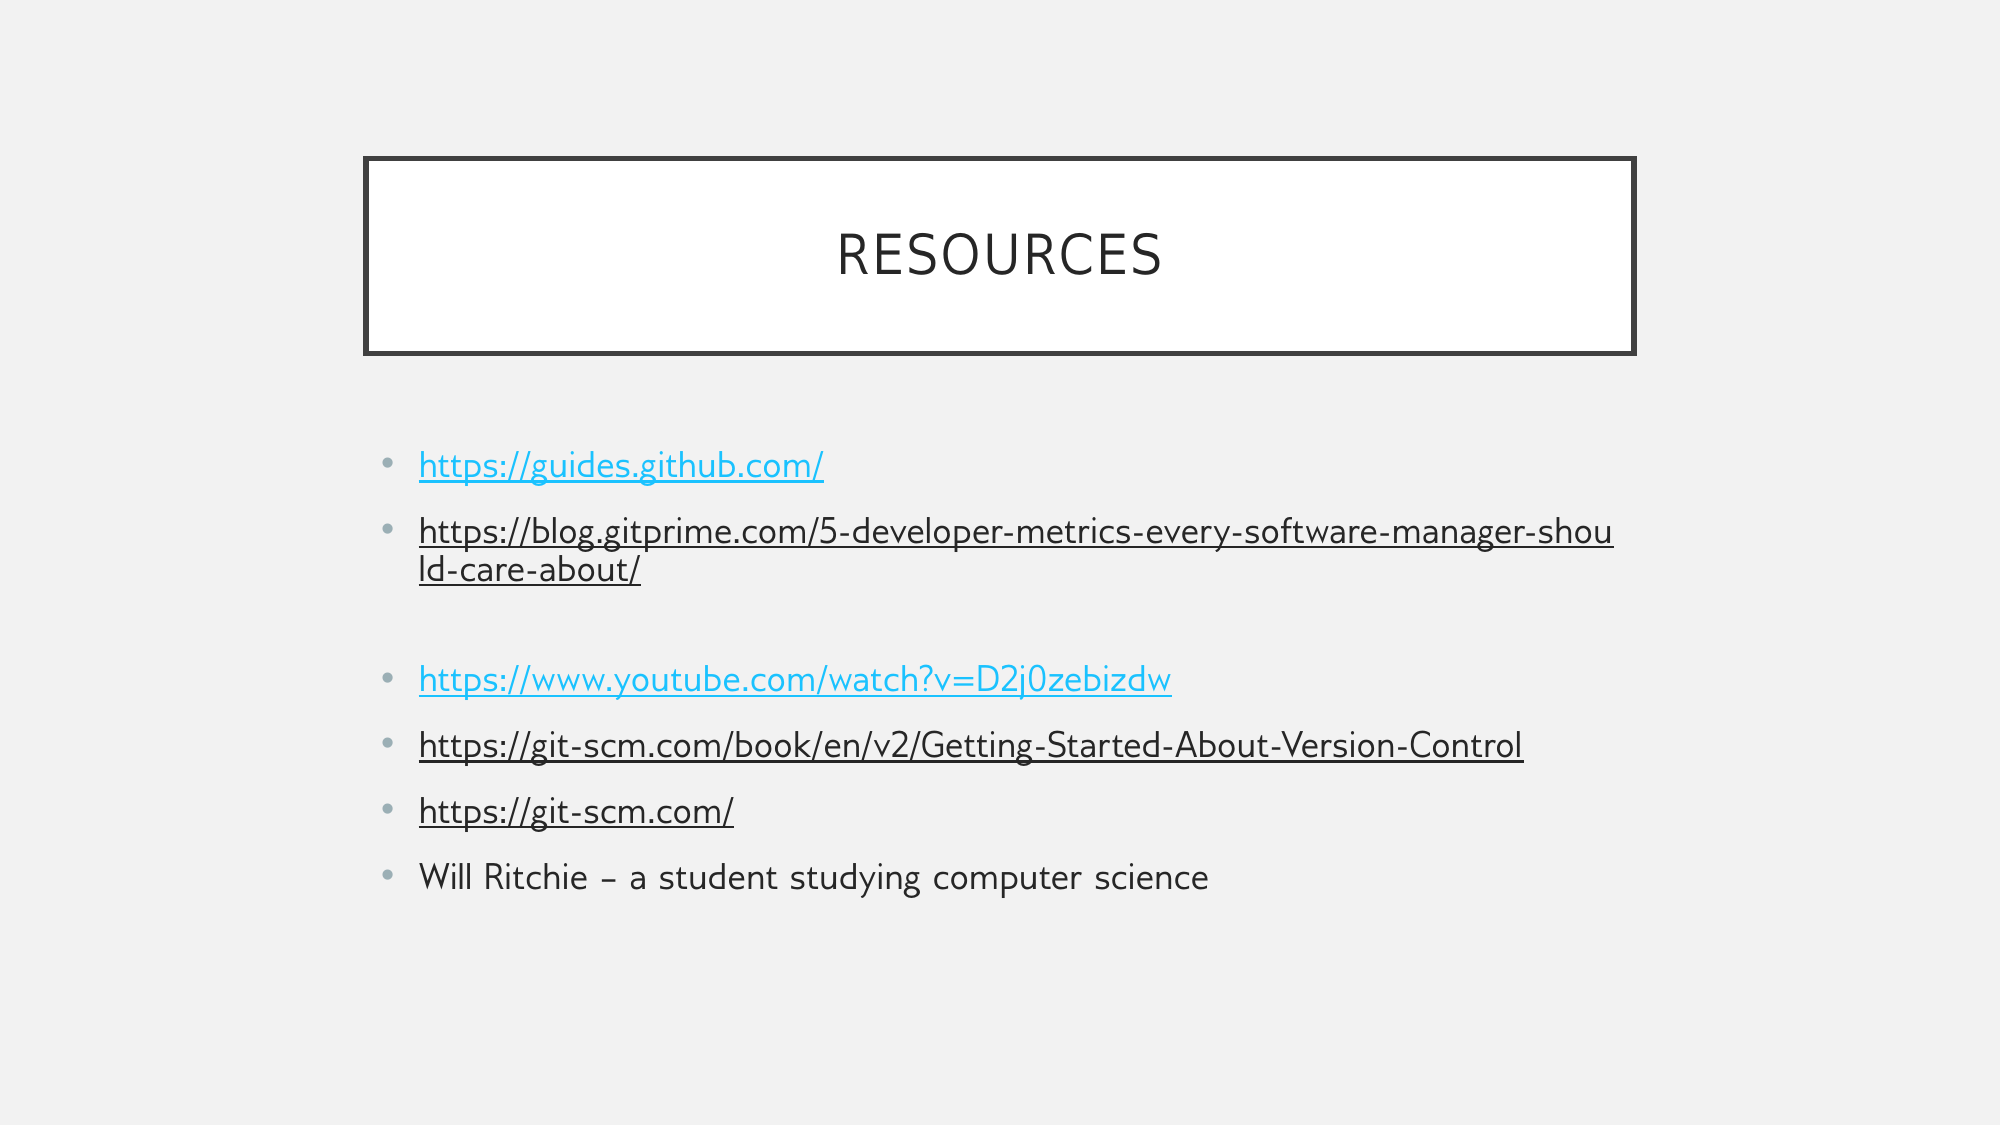

# Resources
https://guides.github.com/
https://blog.gitprime.com/5-developer-metrics-every-software-manager-should-care-about/
https://www.youtube.com/watch?v=D2j0zebizdw
https://git-scm.com/book/en/v2/Getting-Started-About-Version-Control
https://git-scm.com/
Will Ritchie – a student studying computer science